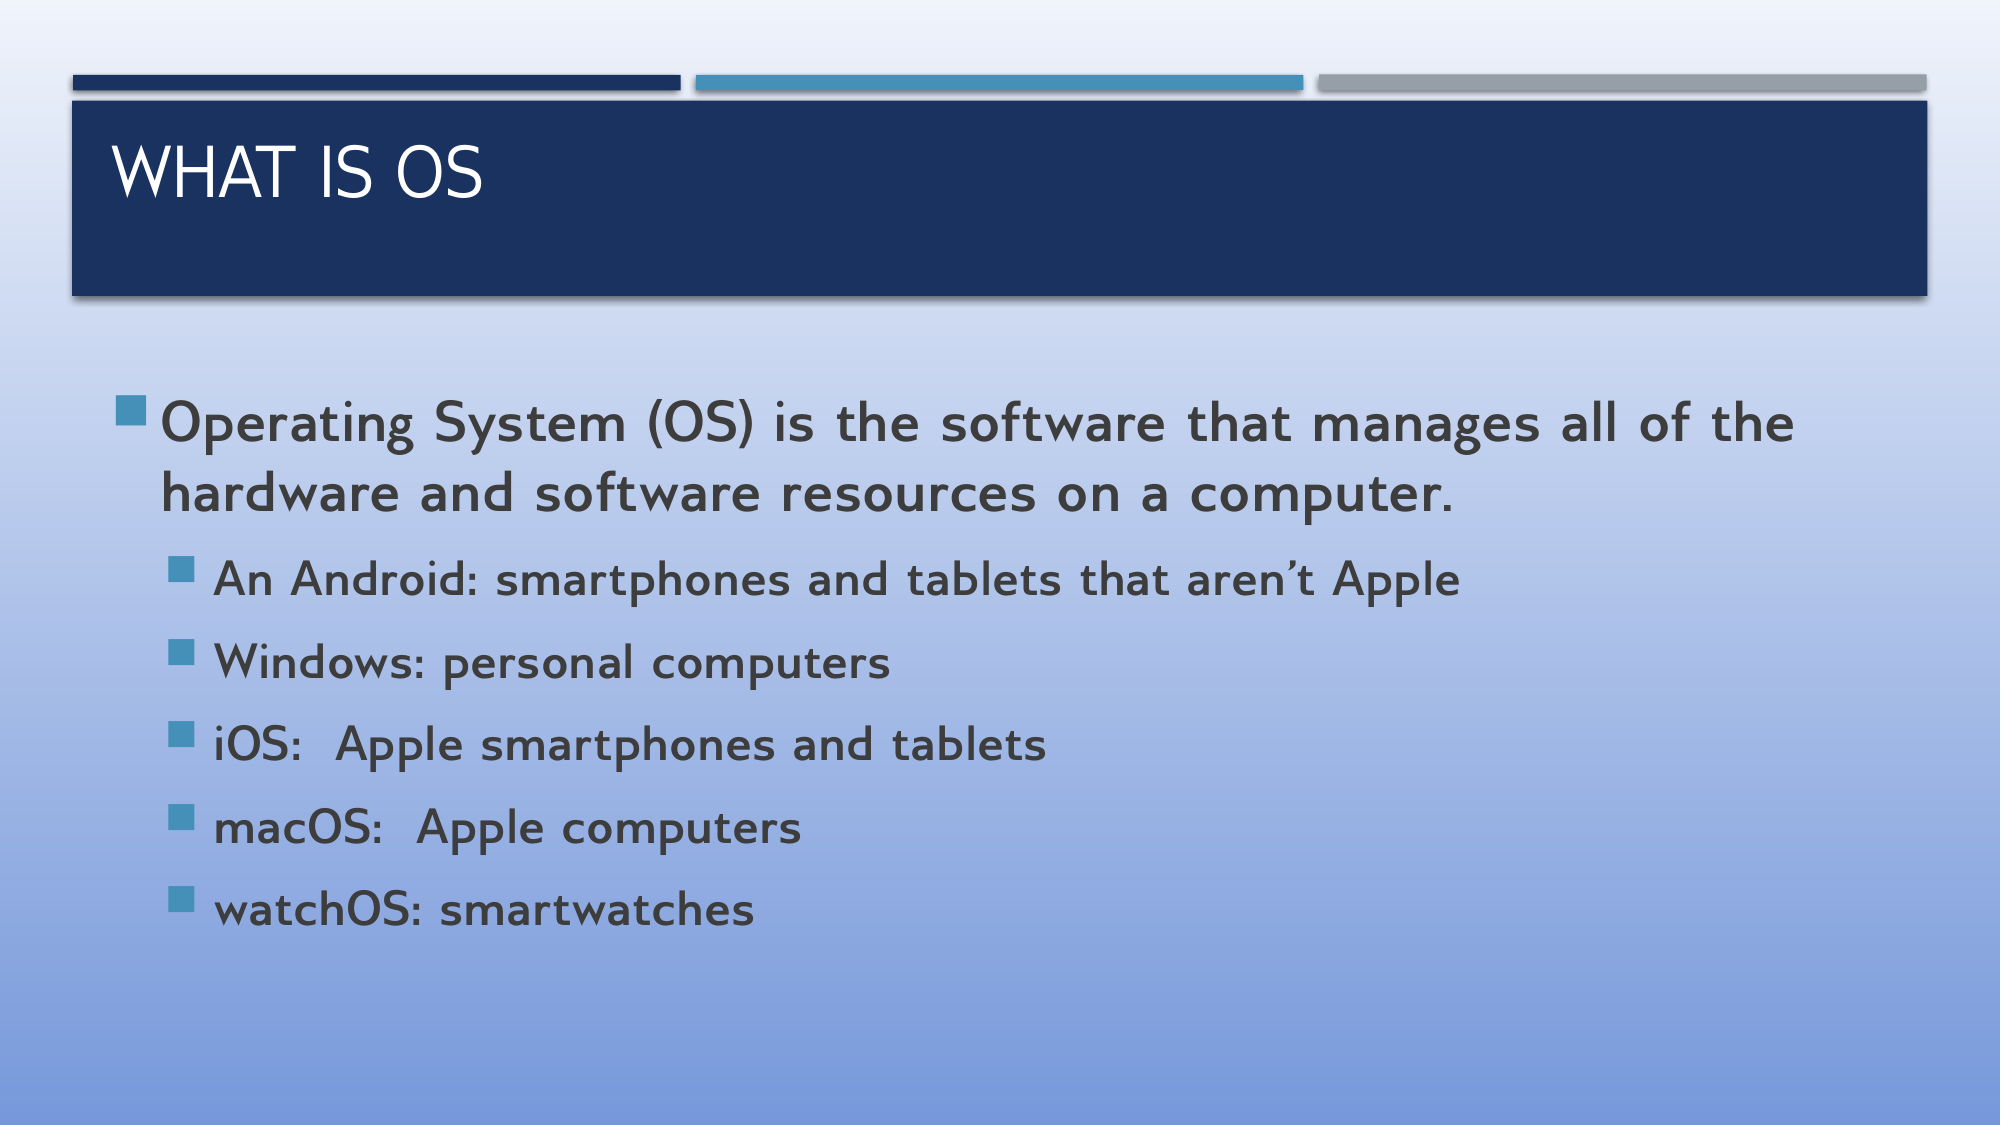

# What is Os
Operating System (OS) is the software that manages all of the hardware and software resources on a computer.
An Android: smartphones and tablets that aren’t Apple
Windows: personal computers
iOS:  Apple smartphones and tablets
macOS:  Apple computers
watchOS: smartwatches